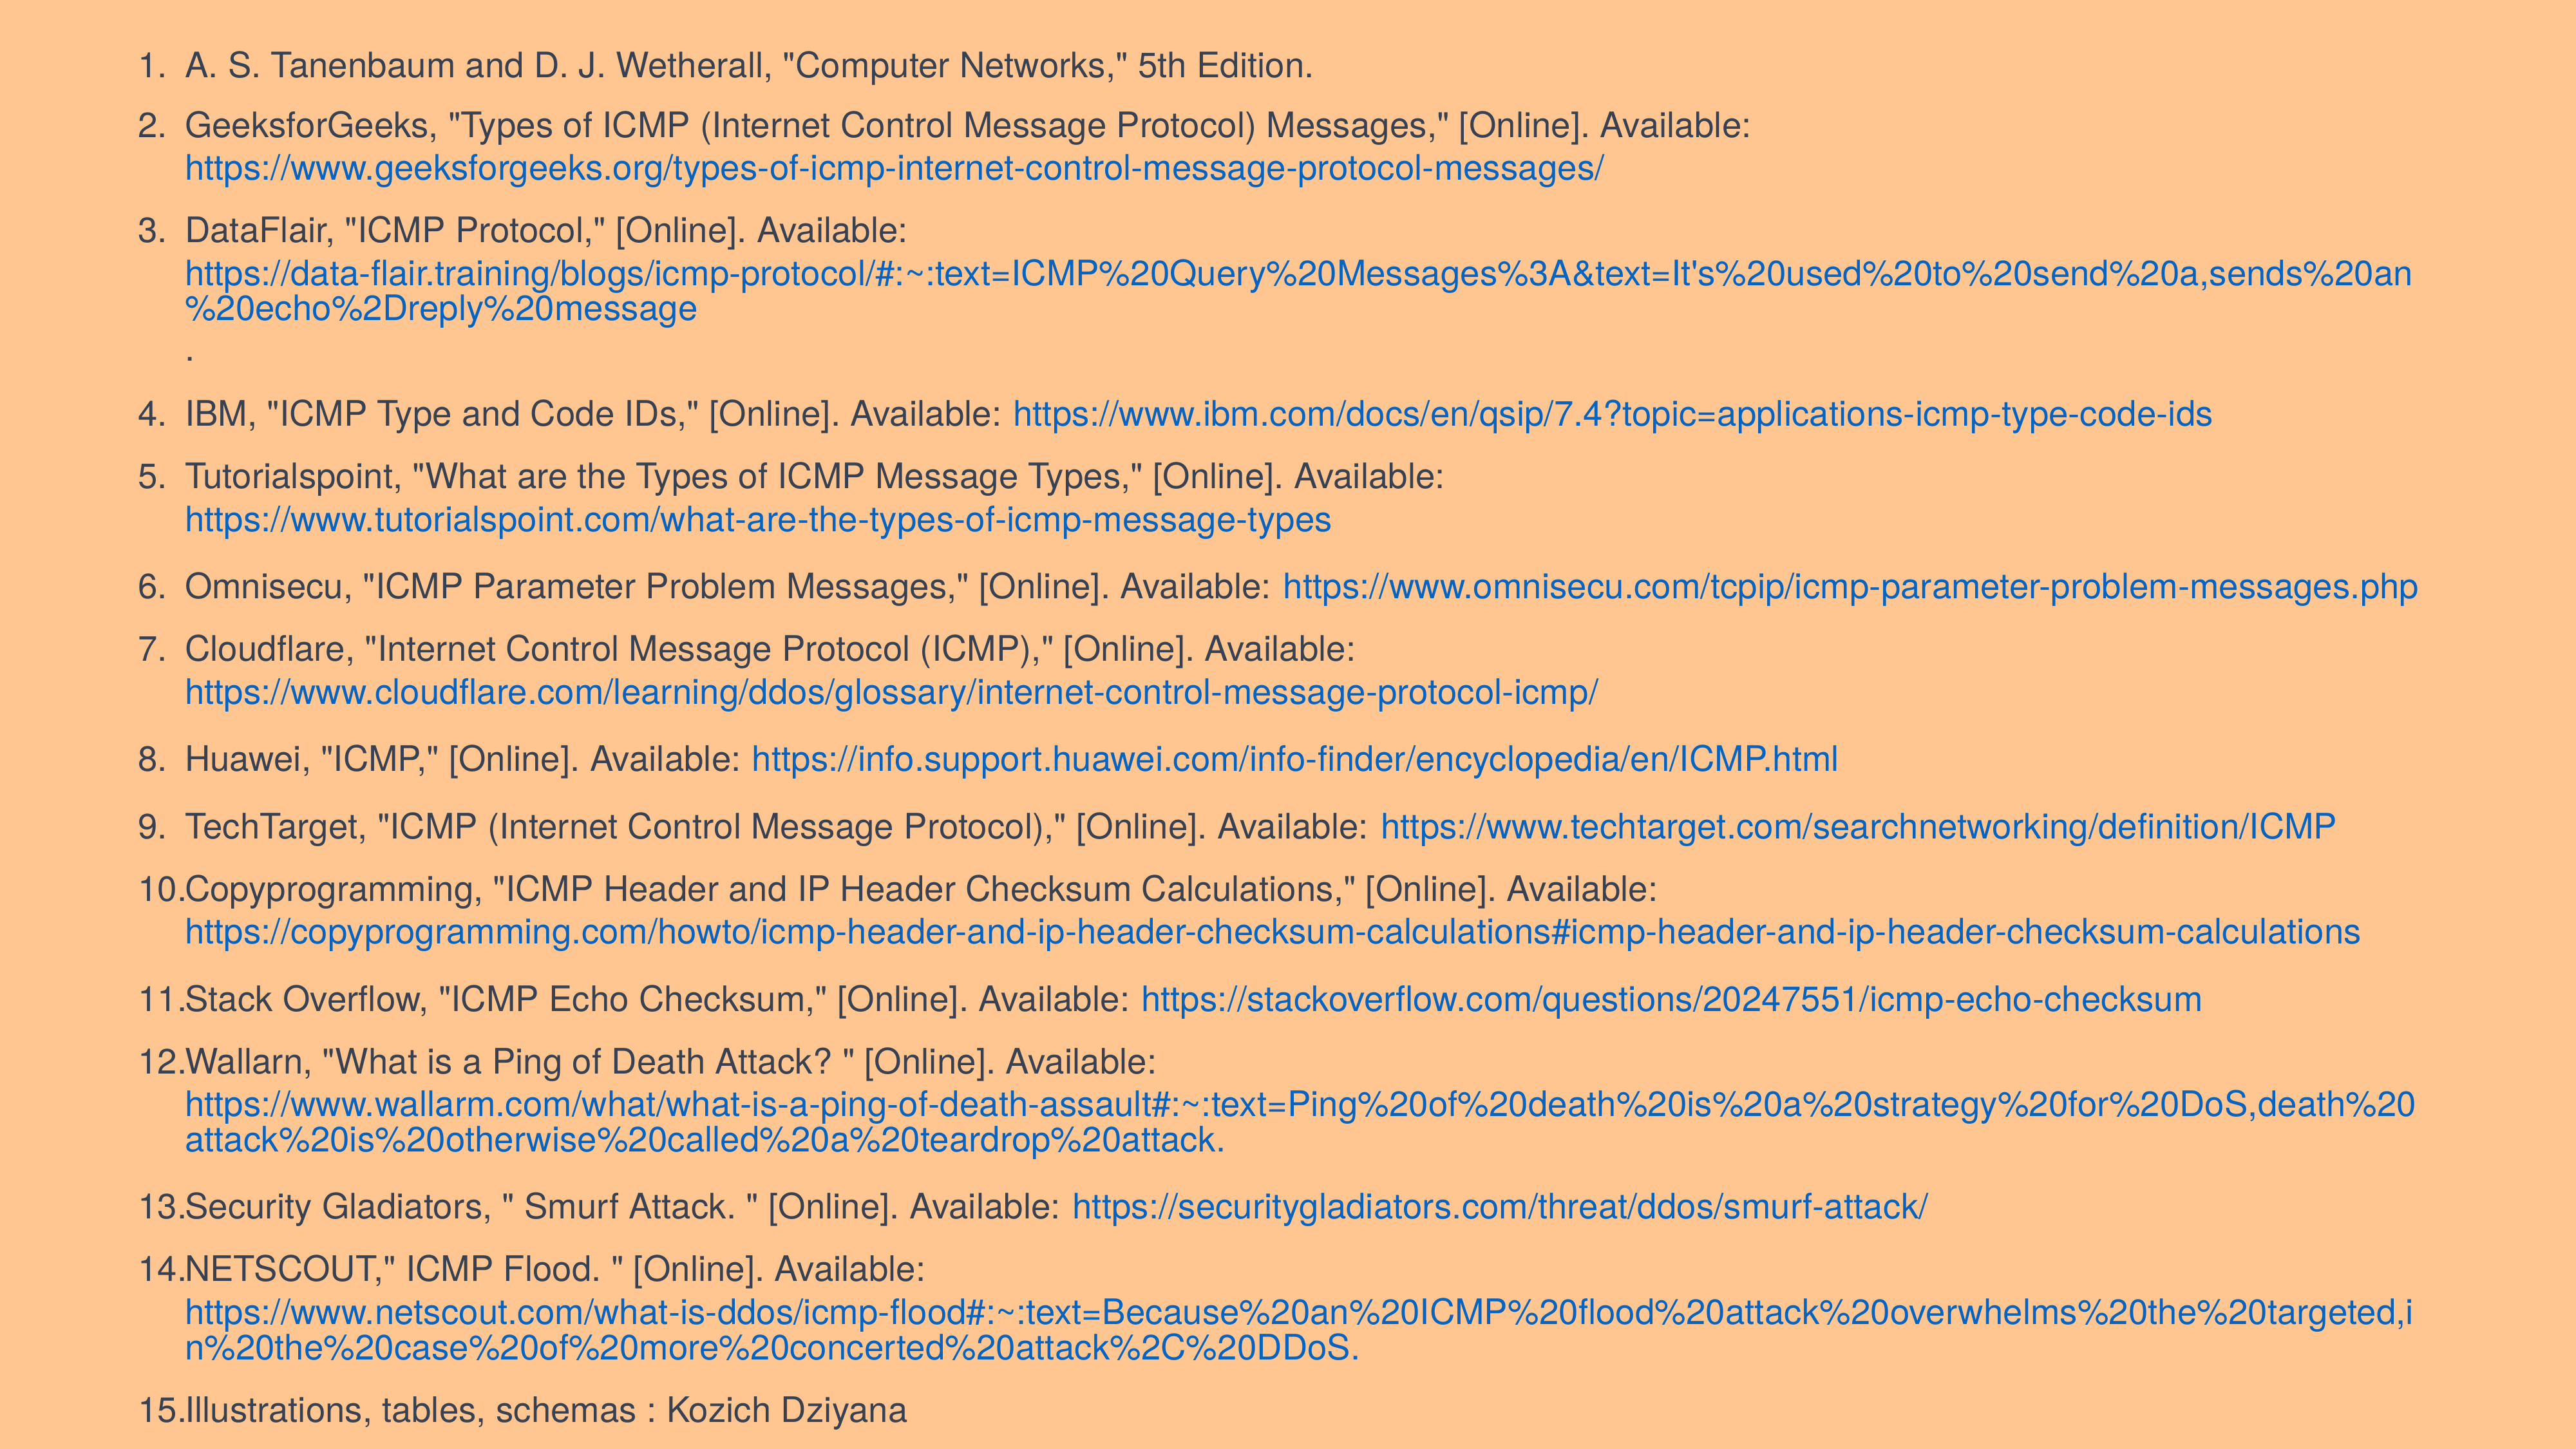

A. S. Tanenbaum and D. J. Wetherall, "Computer Networks," 5th Edition.
GeeksforGeeks, "Types of ICMP (Internet Control Message Protocol) Messages," [Online]. Available: https://www.geeksforgeeks.org/types-of-icmp-internet-control-message-protocol-messages/
DataFlair, "ICMP Protocol," [Online]. Available: https://data-flair.training/blogs/icmp-protocol/#:~:text=ICMP%20Query%20Messages%3A&text=It's%20used%20to%20send%20a,sends%20an%20echo%2Dreply%20message.
IBM, "ICMP Type and Code IDs," [Online]. Available: https://www.ibm.com/docs/en/qsip/7.4?topic=applications-icmp-type-code-ids
Tutorialspoint, "What are the Types of ICMP Message Types," [Online]. Available: https://www.tutorialspoint.com/what-are-the-types-of-icmp-message-types
Omnisecu, "ICMP Parameter Problem Messages," [Online]. Available: https://www.omnisecu.com/tcpip/icmp-parameter-problem-messages.php
Cloudflare, "Internet Control Message Protocol (ICMP)," [Online]. Available: https://www.cloudflare.com/learning/ddos/glossary/internet-control-message-protocol-icmp/
Huawei, "ICMP," [Online]. Available: https://info.support.huawei.com/info-finder/encyclopedia/en/ICMP.html
TechTarget, "ICMP (Internet Control Message Protocol)," [Online]. Available: https://www.techtarget.com/searchnetworking/definition/ICMP
Copyprogramming, "ICMP Header and IP Header Checksum Calculations," [Online]. Available: https://copyprogramming.com/howto/icmp-header-and-ip-header-checksum-calculations#icmp-header-and-ip-header-checksum-calculations
Stack Overflow, "ICMP Echo Checksum," [Online]. Available: https://stackoverflow.com/questions/20247551/icmp-echo-checksum
Wallarn, "What is a Ping of Death Attack? " [Online]. Available: https://www.wallarm.com/what/what-is-a-ping-of-death-assault#:~:text=Ping%20of%20death%20is%20a%20strategy%20for%20DoS,death%20attack%20is%20otherwise%20called%20a%20teardrop%20attack.
Security Gladiators, " Smurf Attack. " [Online]. Available: https://securitygladiators.com/threat/ddos/smurf-attack/
NETSCOUT," ICMP Flood. " [Online]. Available: https://www.netscout.com/what-is-ddos/icmp-flood#:~:text=Because%20an%20ICMP%20flood%20attack%20overwhelms%20the%20targeted,in%20the%20case%20of%20more%20concerted%20attack%2C%20DDoS.
Illustrations, tables, schemas : Kozich Dziyana
GIF images: https://giphy.com